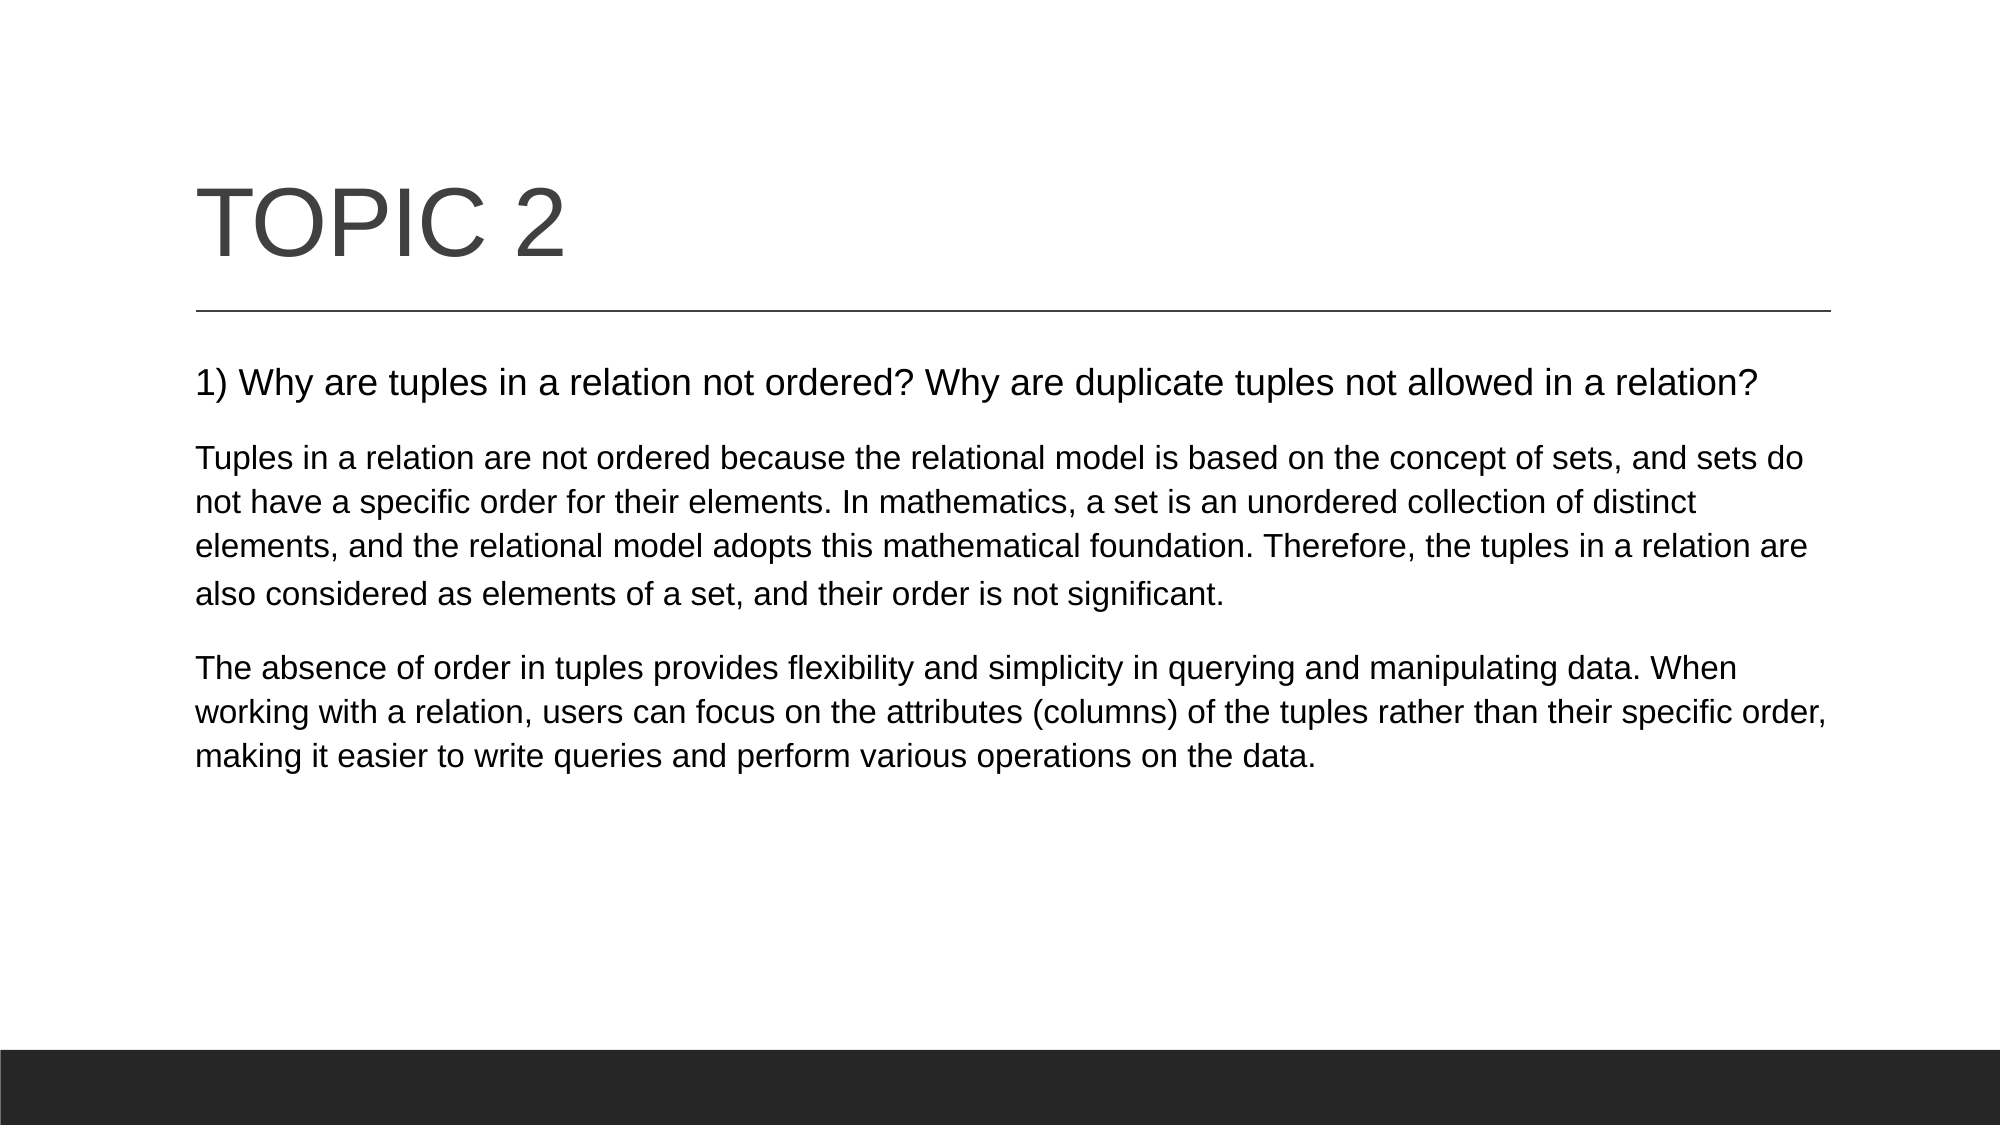

# TOPIC 2
1) Why are tuples in a relation not ordered? Why are duplicate tuples not allowed in a relation?
Tuples in a relation are not ordered because the relational model is based on the concept of sets, and sets do not have a specific order for their elements. In mathematics, a set is an unordered collection of distinct elements, and the relational model adopts this mathematical foundation. Therefore, the tuples in a relation are also considered as elements of a set, and their order is not significant.
The absence of order in tuples provides flexibility and simplicity in querying and manipulating data. When working with a relation, users can focus on the attributes (columns) of the tuples rather than their specific order, making it easier to write queries and perform various operations on the data.